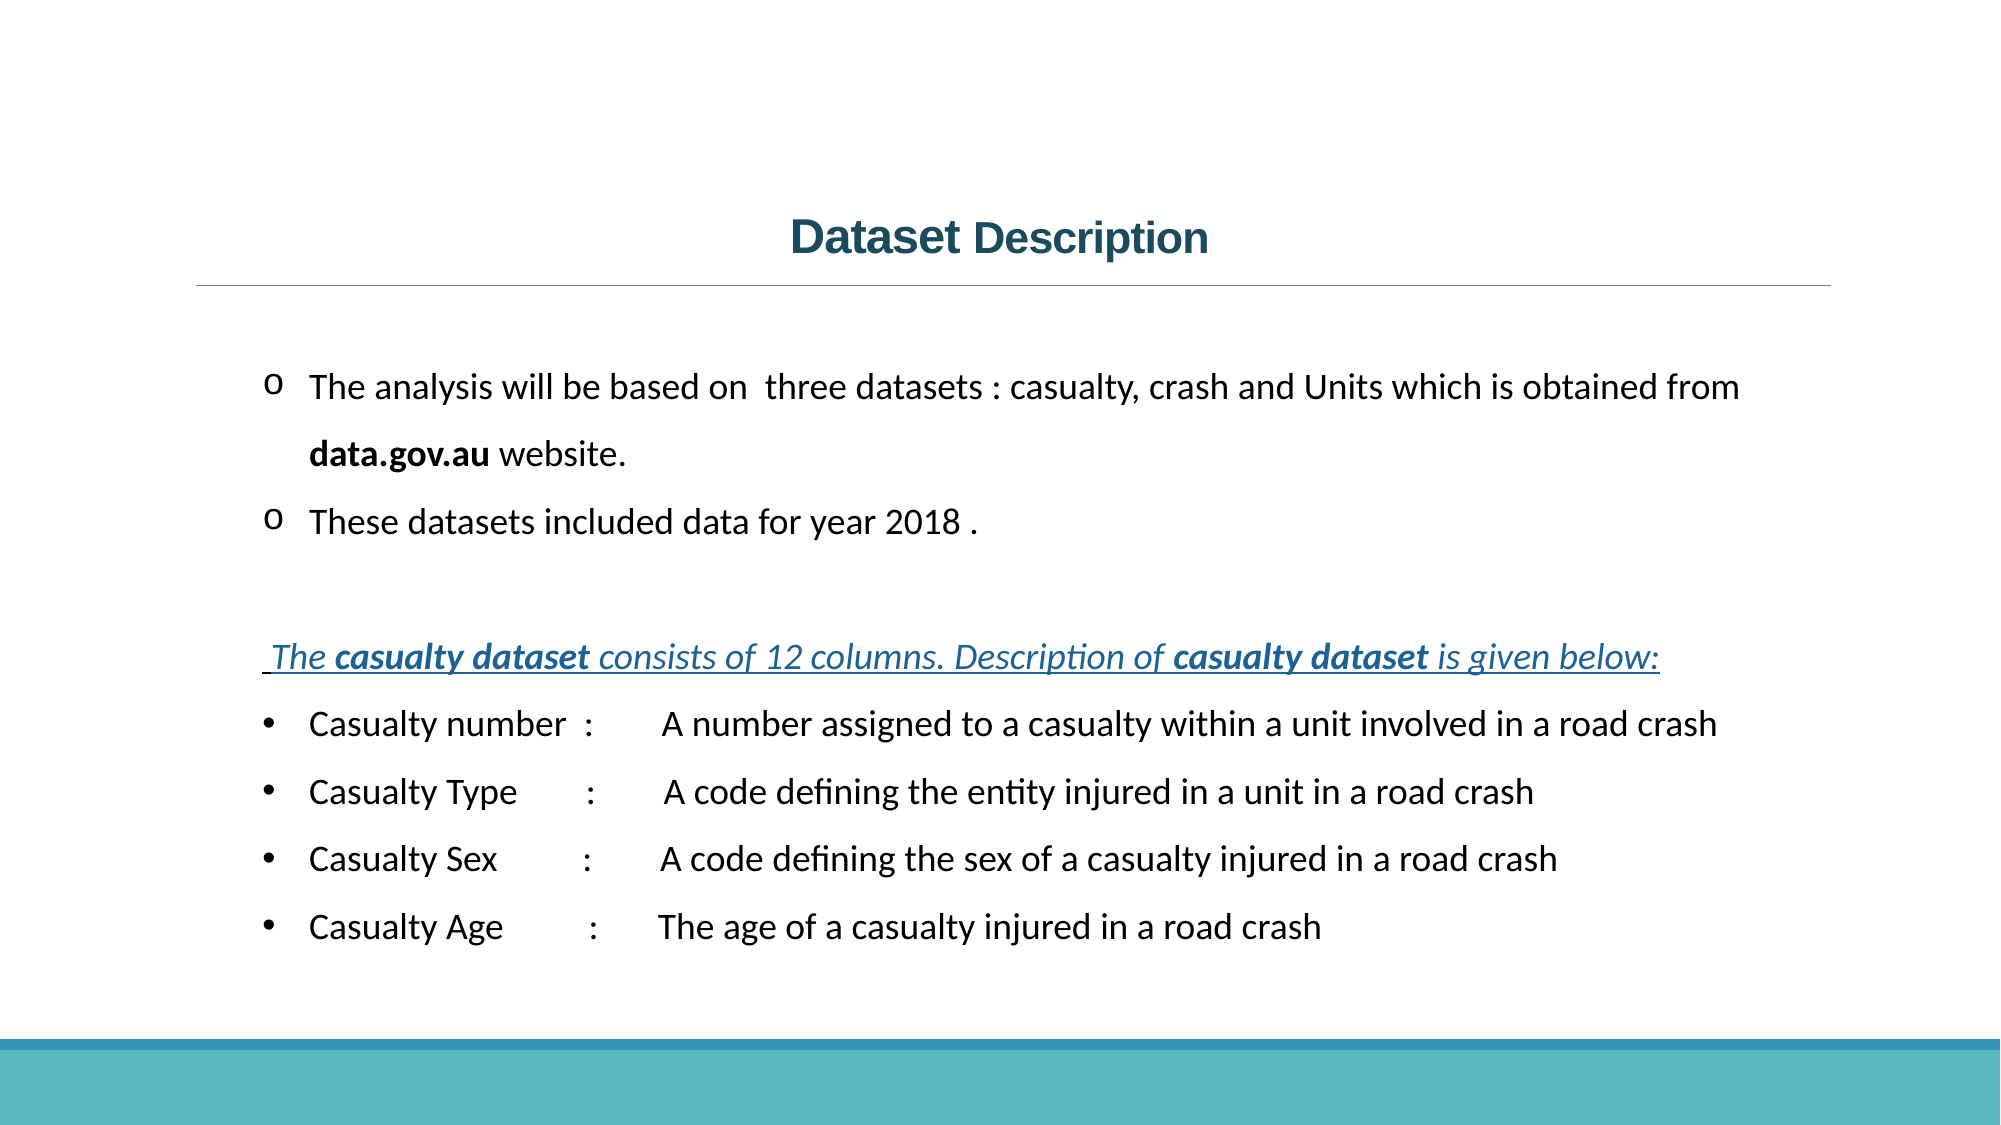

# Dataset Description
The analysis will be based on  three datasets : casualty, crash and Units which is obtained from data.gov.au website.
These datasets included data for year 2018 .

 The casualty dataset consists of 12 columns. Description of casualty dataset is given below:
Casualty number  :        A number assigned to a casualty within a unit involved in a road crash
Casualty Type        :        A code defining the entity injured in a unit in a road crash
Casualty Sex          :        A code defining the sex of a casualty injured in a road crash
Casualty Age          :       The age of a casualty injured in a road crash